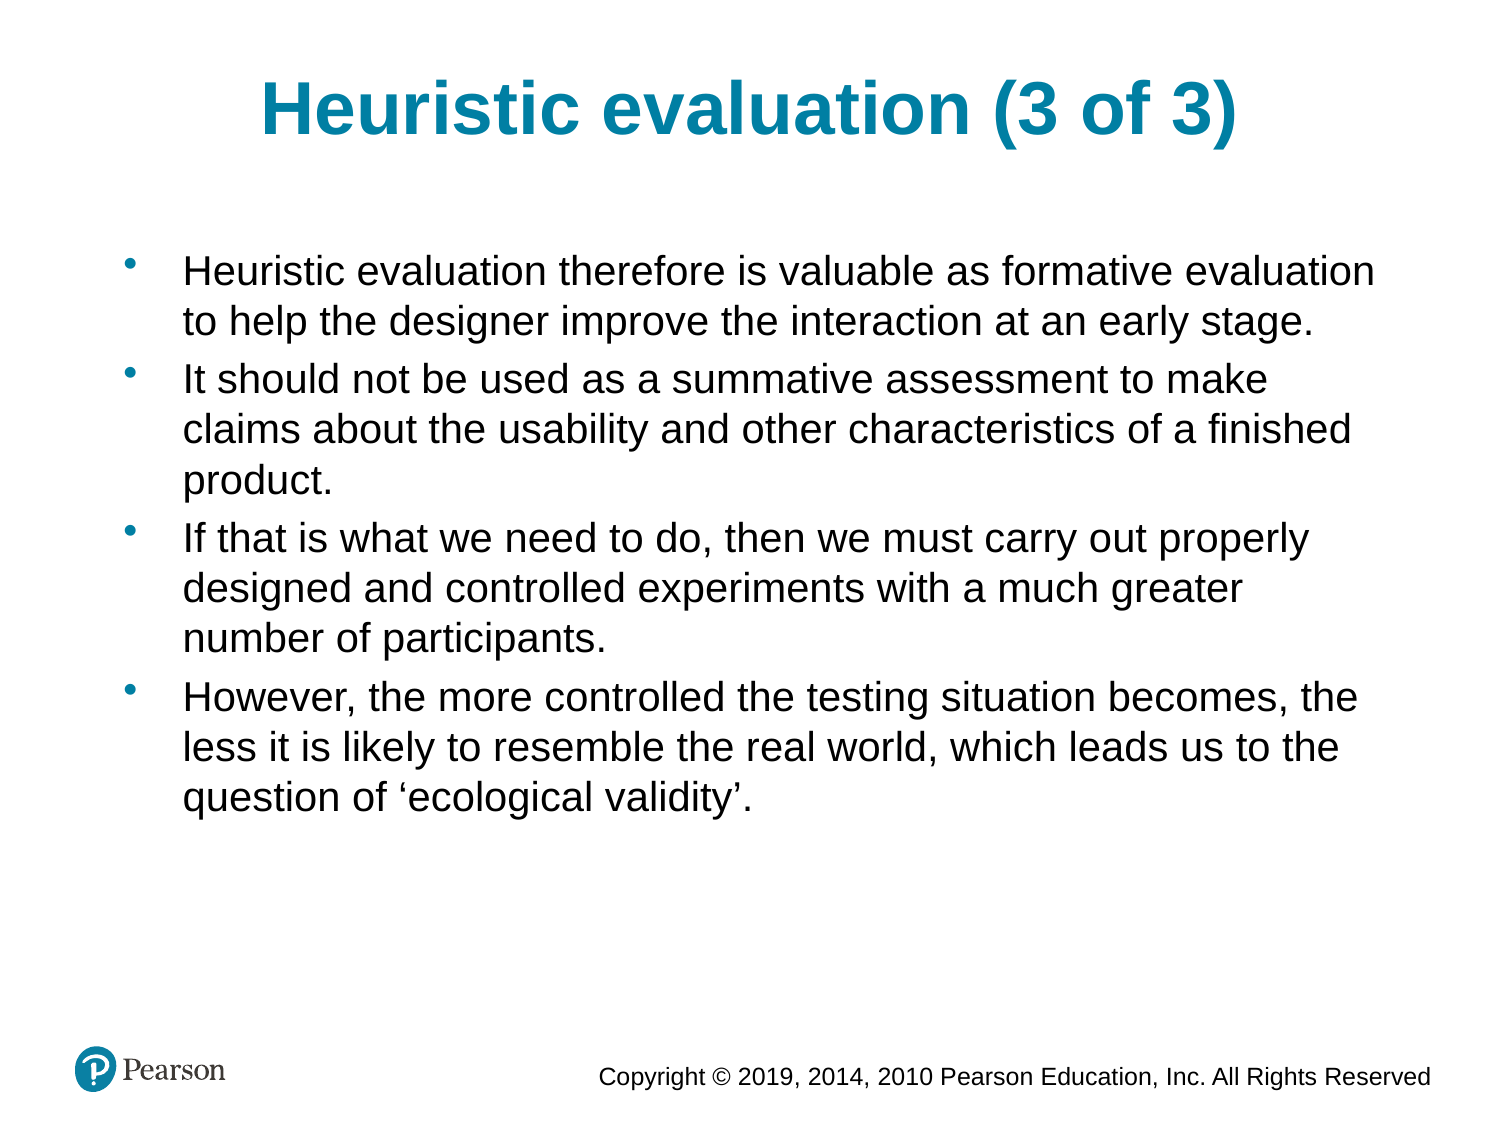

Heuristic evaluation (3 of 3)
Heuristic evaluation therefore is valuable as formative evaluation to help the designer improve the interaction at an early stage.
It should not be used as a summative assessment to make claims about the usability and other characteristics of a finished product.
If that is what we need to do, then we must carry out properly designed and controlled experiments with a much greater number of participants.
However, the more controlled the testing situation becomes, the less it is likely to resemble the real world, which leads us to the question of ‘ecological validity’.